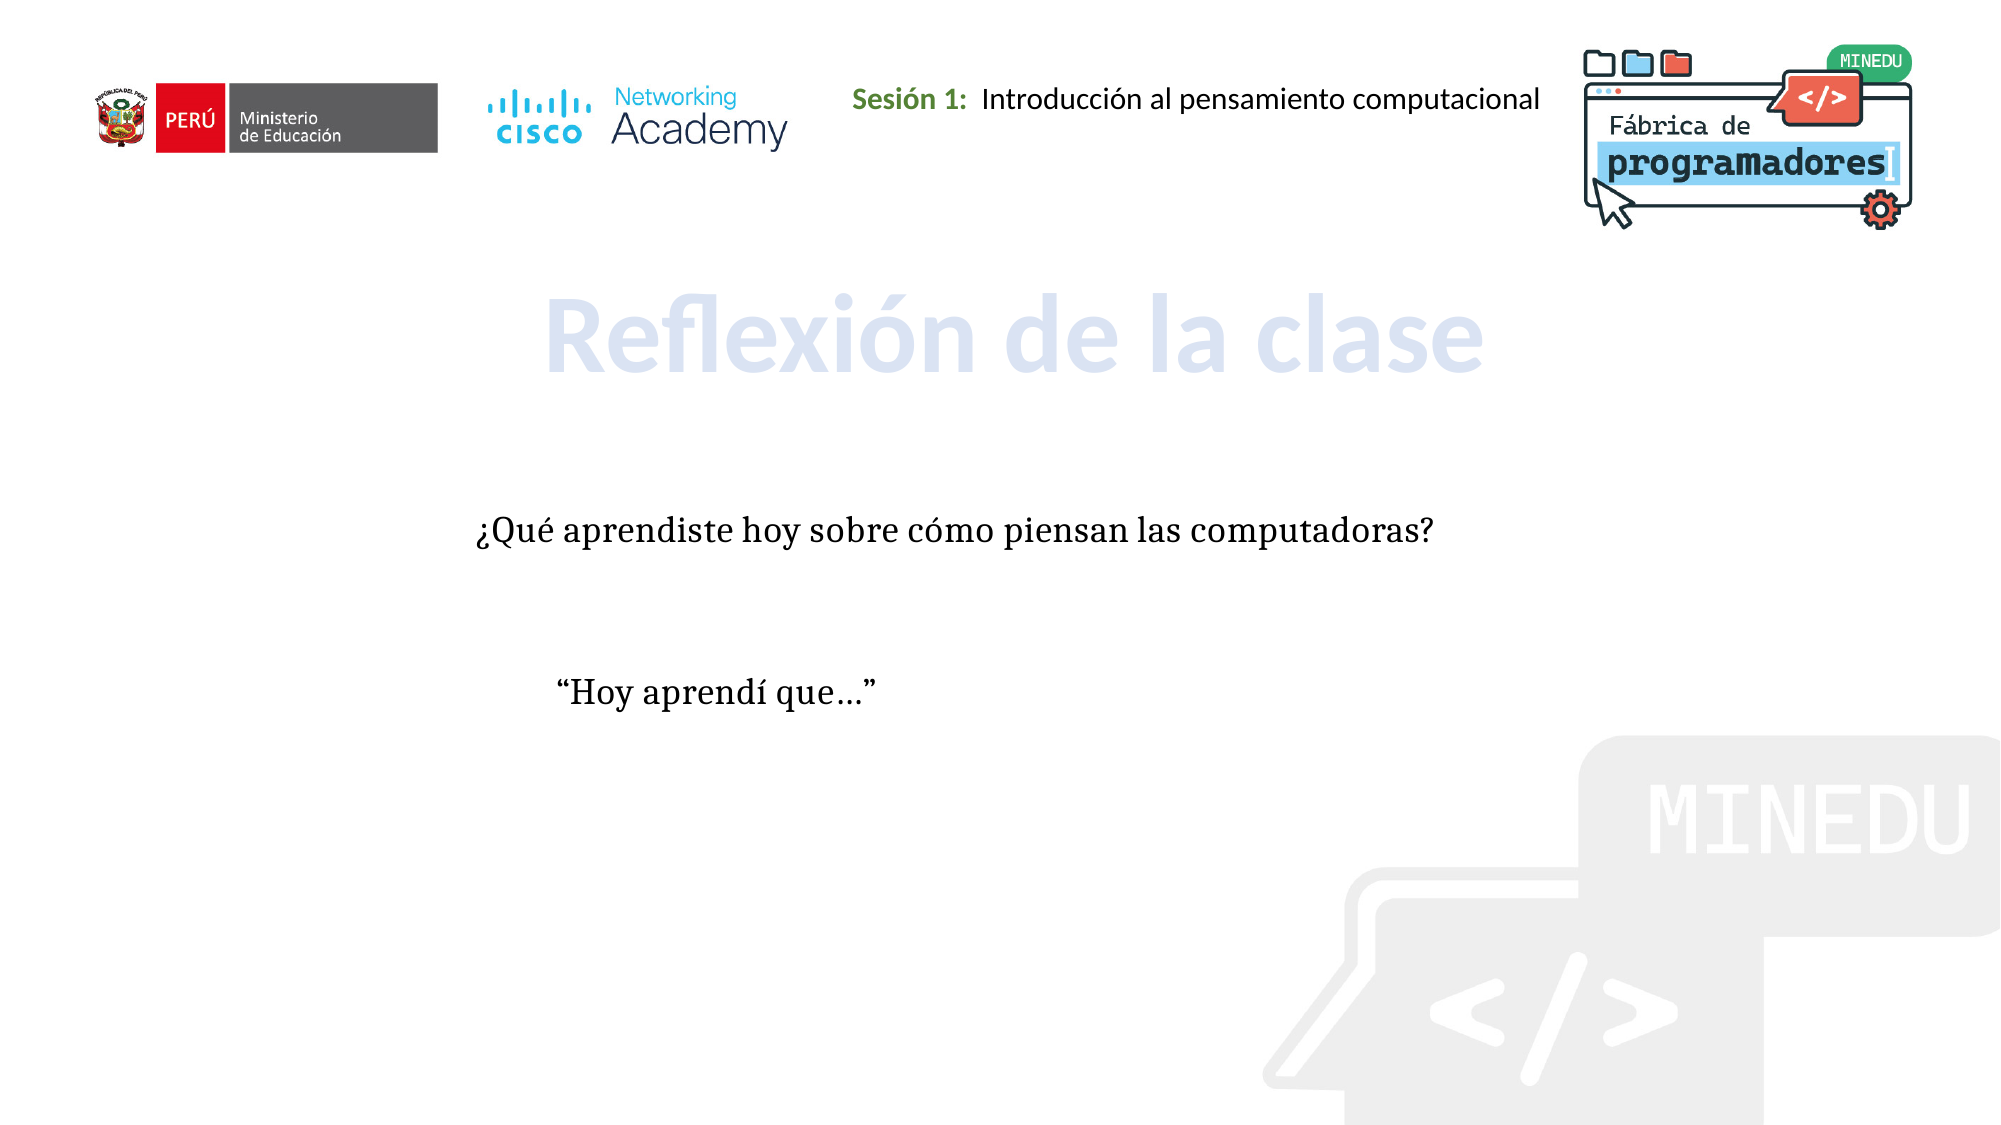

Reflexión de la clase
¿Qué aprendiste hoy sobre cómo piensan las computadoras?
“Hoy aprendí que…”